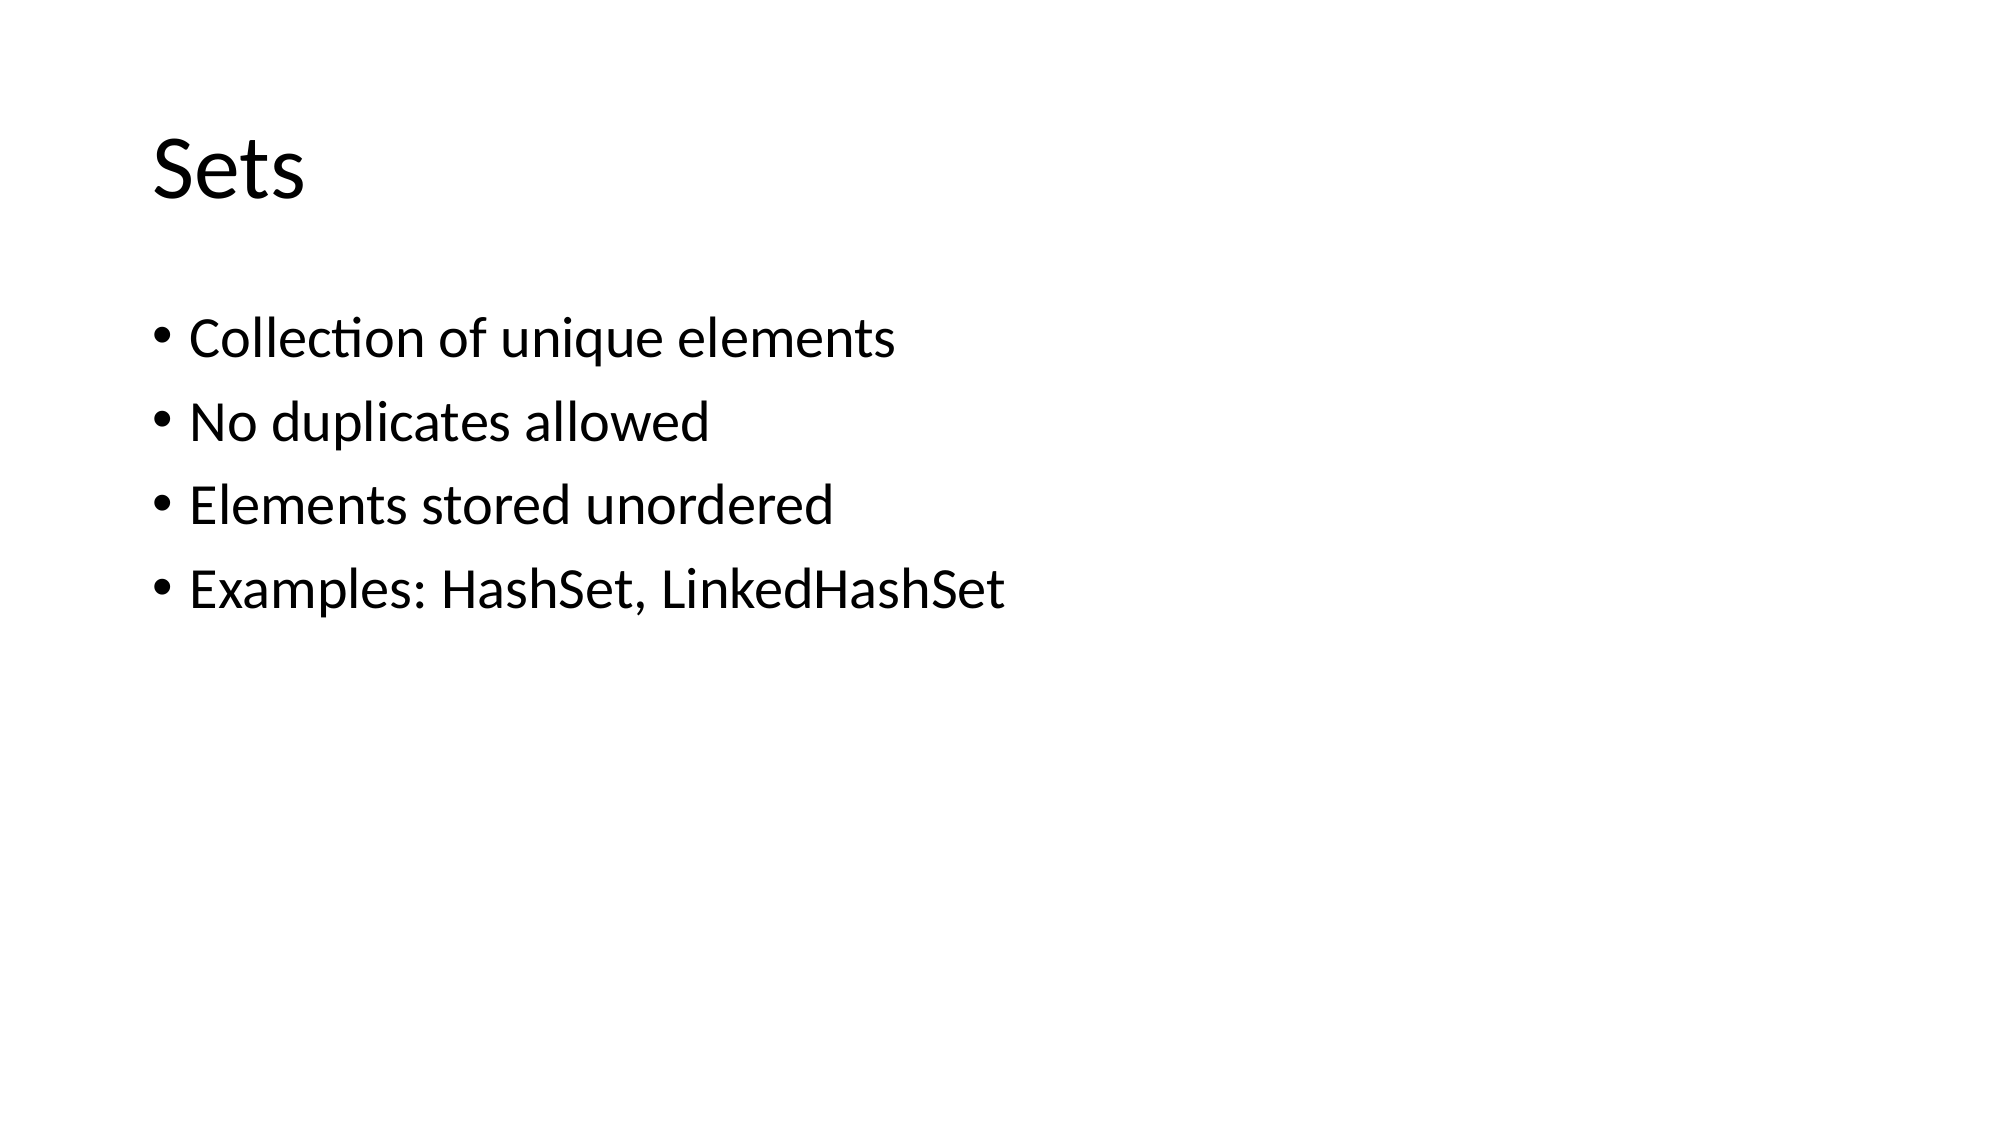

# Sets
Collection of unique elements
No duplicates allowed
Elements stored unordered
Examples: HashSet, LinkedHashSet